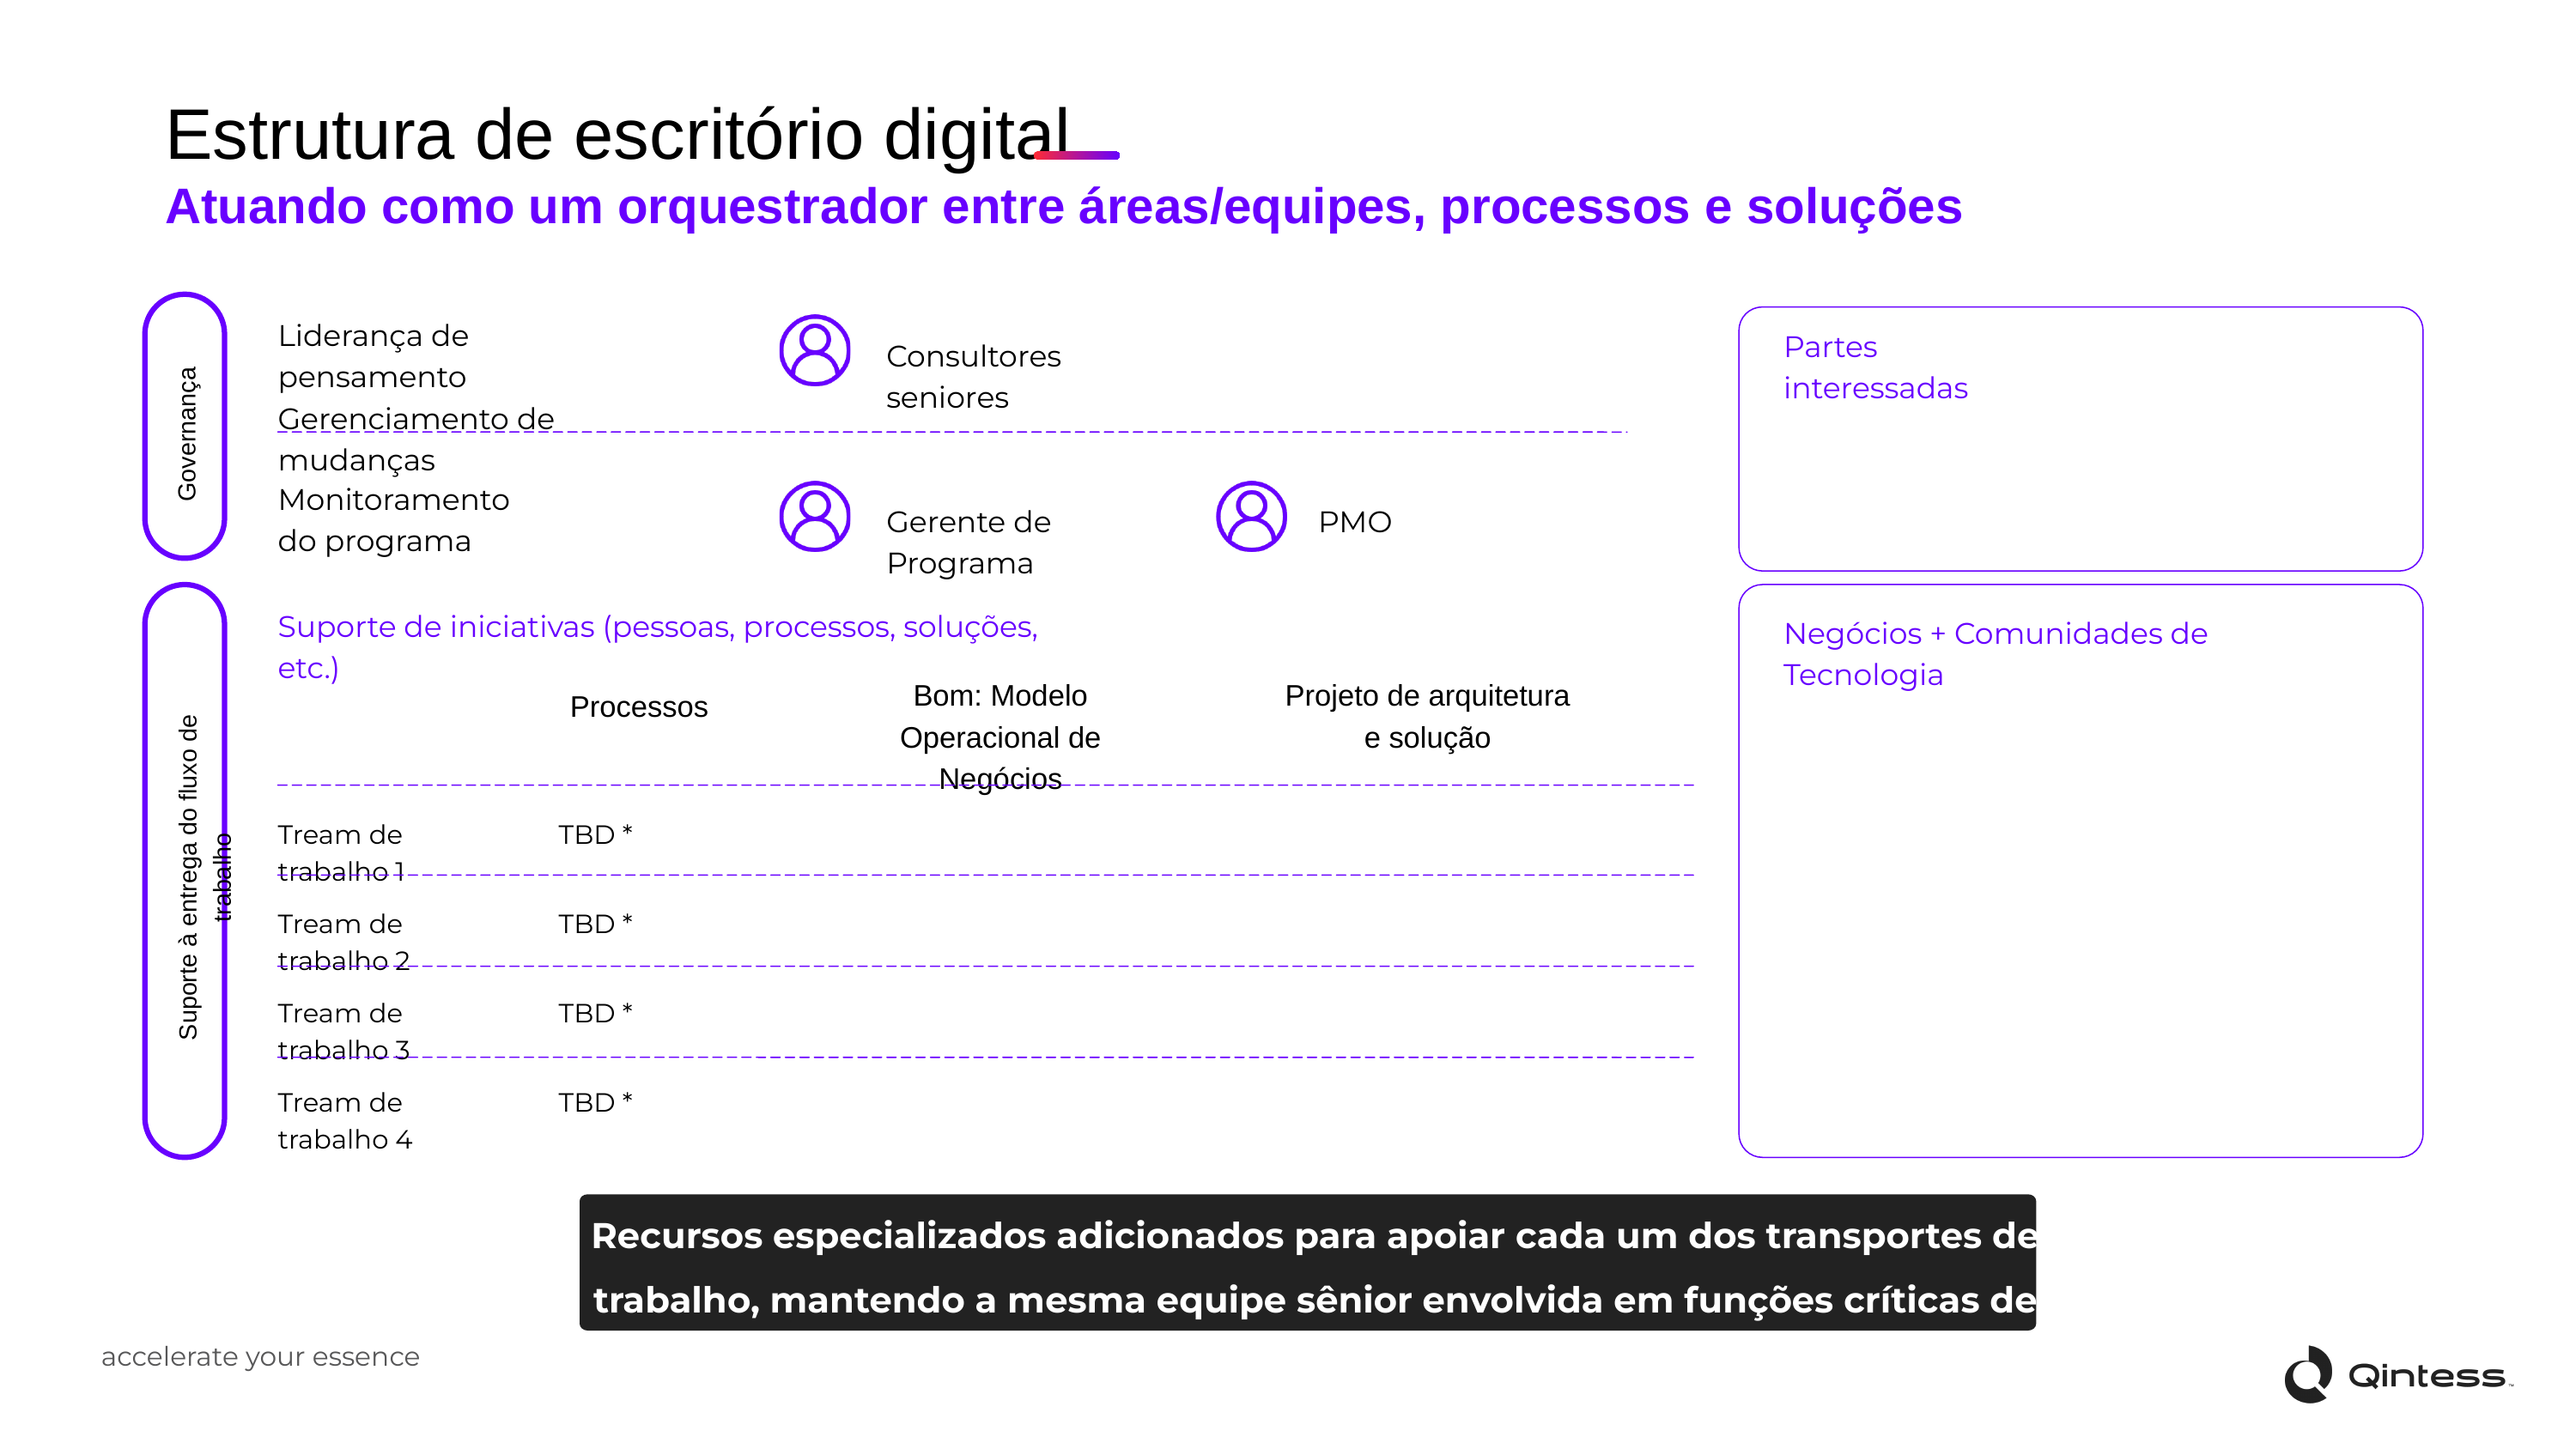

Estrutura de escritório digital
Atuando como um orquestrador entre áreas/equipes, processos e soluções​
​

Liderança de pensamento
Gerenciamento de mudanças

Partes interessadas
Consultores seniores
Governança

Monitoramento do programa

Gerente de Programa
PMO

Suporte de iniciativas (pessoas, processos, soluções, etc.)
Negócios + Comunidades de Tecnologia
Bom: Modelo Operacional de Negócios
Projeto de arquitetura e solução
Processos

Tream de trabalho 1
TBD *
Suporte à entrega do fluxo de trabalho

Tream de trabalho 2
TBD *

Tream de trabalho 3
TBD *

Tream de trabalho 4
TBD *

Recursos especializados adicionados para apoiar cada um dos transportes de trabalho, mantendo a mesma equipe sênior envolvida em funções críticas de gerenciamento